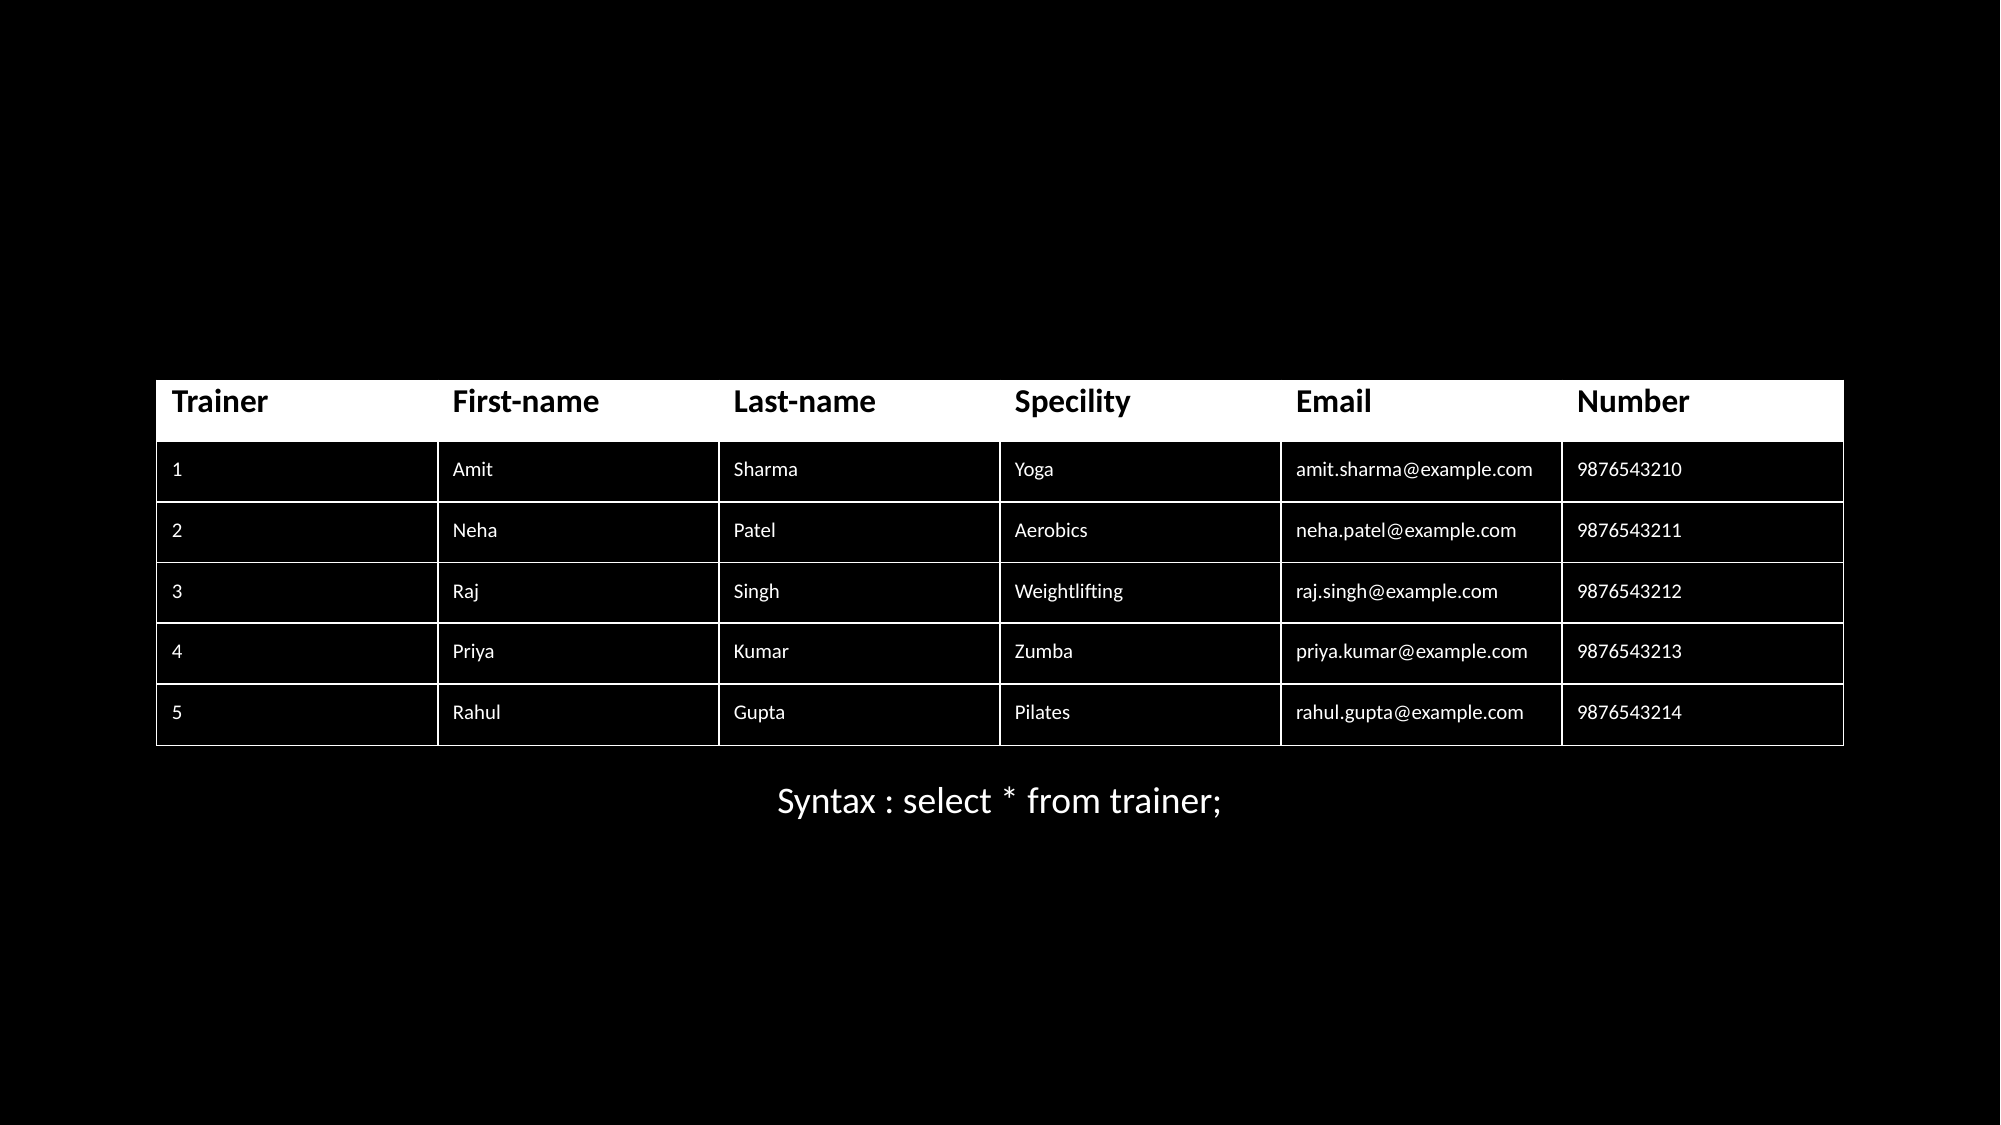

| Trainer | First-name | Last-name | Specility | Email | Number |
| --- | --- | --- | --- | --- | --- |
| 1 | Amit | Sharma | Yoga | amit.sharma@example.com | 9876543210 |
| 2 | Neha | Patel | Aerobics | neha.patel@example.com | 9876543211 |
| 3 | Raj | Singh | Weightlifting | raj.singh@example.com | 9876543212 |
| 4 | Priya | Kumar | Zumba | priya.kumar@example.com | 9876543213 |
| 5 | Rahul | Gupta | Pilates | rahul.gupta@example.com | 9876543214 |
Syntax : select * from trainer;